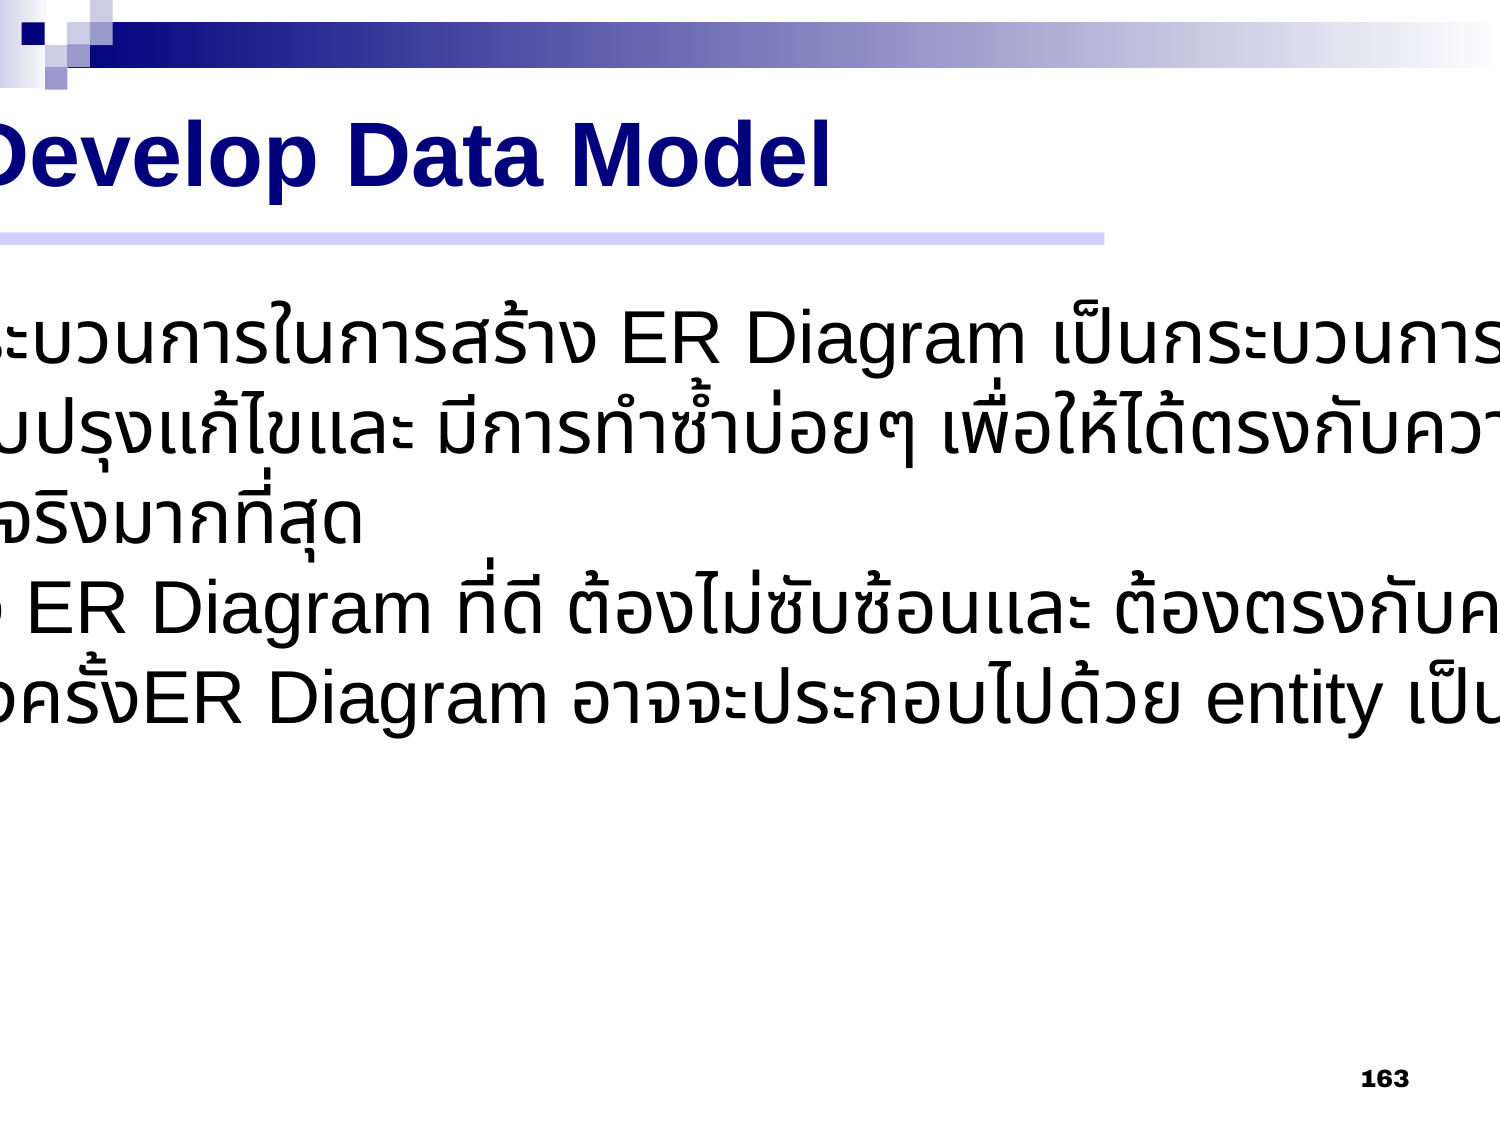

Develop Data Model

         กระบวนการในการสร้าง ER Diagram เป็นกระบวนการที่ต้อง
มีการปรับปรุงแก้ไขและ มีการทำซ้ำบ่อยๆ เพื่อให้ได้ตรงกับความต้อง
การที่แท้จริงมากที่สุด
         ซึ่ง ER Diagram ที่ดี ต้องไม่ซับซ้อนและ ต้องตรงกับความมาก
ที่สุด บางครั้งER Diagram อาจจะประกอบไปด้วย entity เป็นร้อยตัวก็มี
163